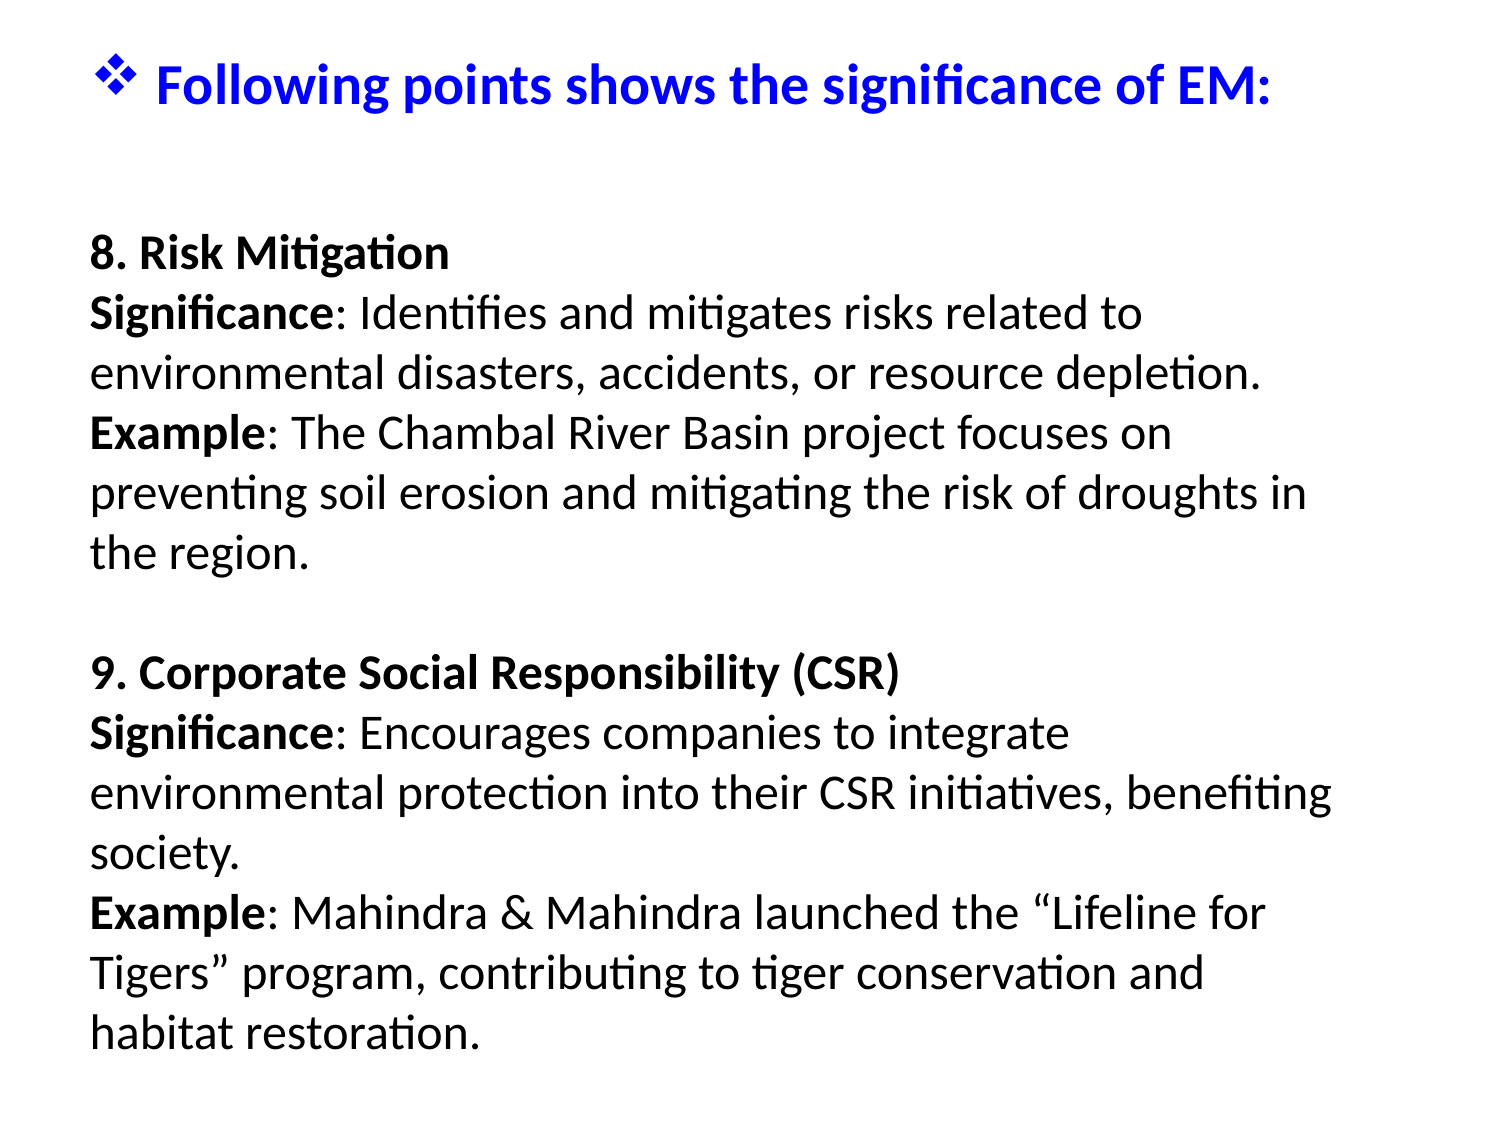

Following points shows the significance of EM:
8. Risk Mitigation
Significance: Identifies and mitigates risks related to environmental disasters, accidents, or resource depletion.
Example: The Chambal River Basin project focuses on preventing soil erosion and mitigating the risk of droughts in the region.

9. Corporate Social Responsibility (CSR)
Significance: Encourages companies to integrate environmental protection into their CSR initiatives, benefiting society.
Example: Mahindra & Mahindra launched the “Lifeline for Tigers” program, contributing to tiger conservation and habitat restoration.